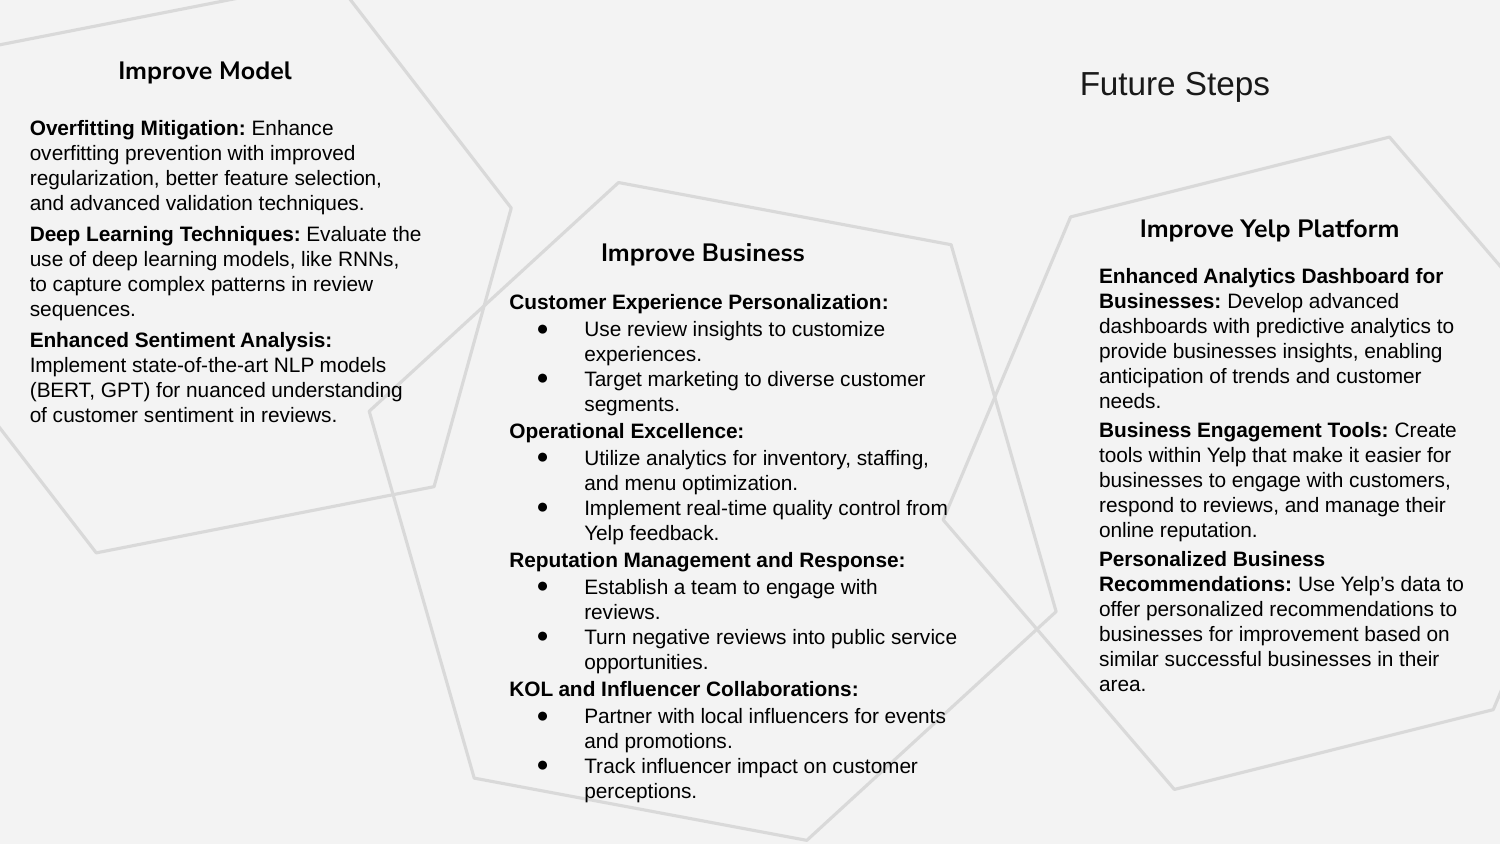

# Future Steps
Improve Model
Overfitting Mitigation: Enhance overfitting prevention with improved regularization, better feature selection, and advanced validation techniques.
Deep Learning Techniques: Evaluate the use of deep learning models, like RNNs, to capture complex patterns in review sequences.
Enhanced Sentiment Analysis: Implement state-of-the-art NLP models (BERT, GPT) for nuanced understanding of customer sentiment in reviews.

Improve Yelp Platform
Enhanced Analytics Dashboard for Businesses: Develop advanced dashboards with predictive analytics to provide businesses insights, enabling anticipation of trends and customer needs.
Business Engagement Tools: Create tools within Yelp that make it easier for businesses to engage with customers, respond to reviews, and manage their online reputation.
Personalized Business Recommendations: Use Yelp’s data to offer personalized recommendations to businesses for improvement based on similar successful businesses in their area.

Improve Business
Customer Experience Personalization:
Use review insights to customize experiences.
Target marketing to diverse customer segments.
Operational Excellence:
Utilize analytics for inventory, staffing, and menu optimization.
Implement real-time quality control from Yelp feedback.
Reputation Management and Response:
Establish a team to engage with reviews.
Turn negative reviews into public service opportunities.
KOL and Influencer Collaborations:
Partner with local influencers for events and promotions.
Track influencer impact on customer perceptions.